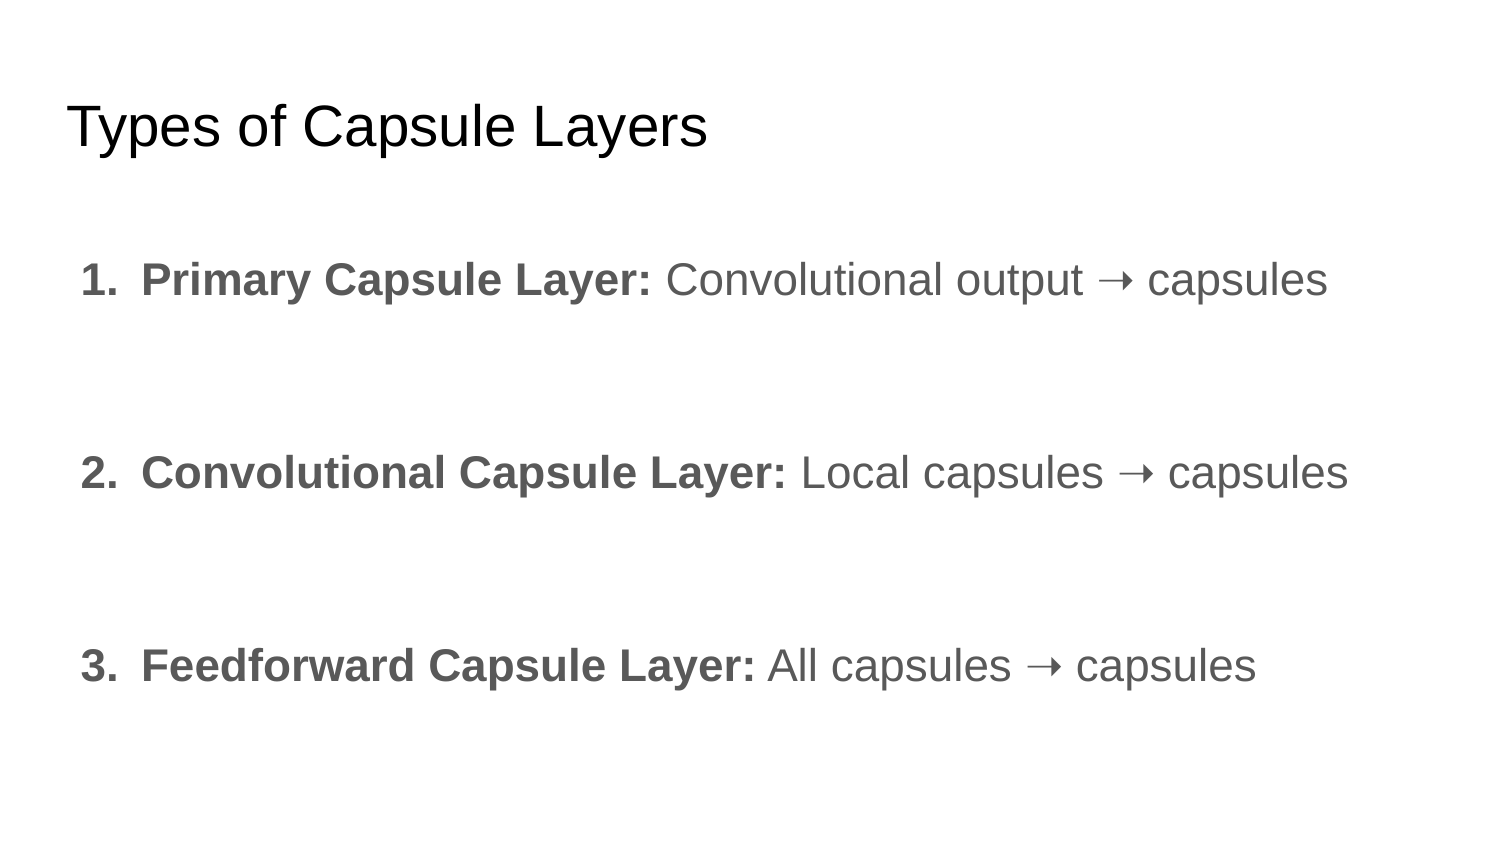

# Types of Capsule Layers
Primary Capsule Layer: Convolutional output ➝ capsules

Convolutional Capsule Layer: Local capsules ➝ capsules

Feedforward Capsule Layer: All capsules ➝ capsules